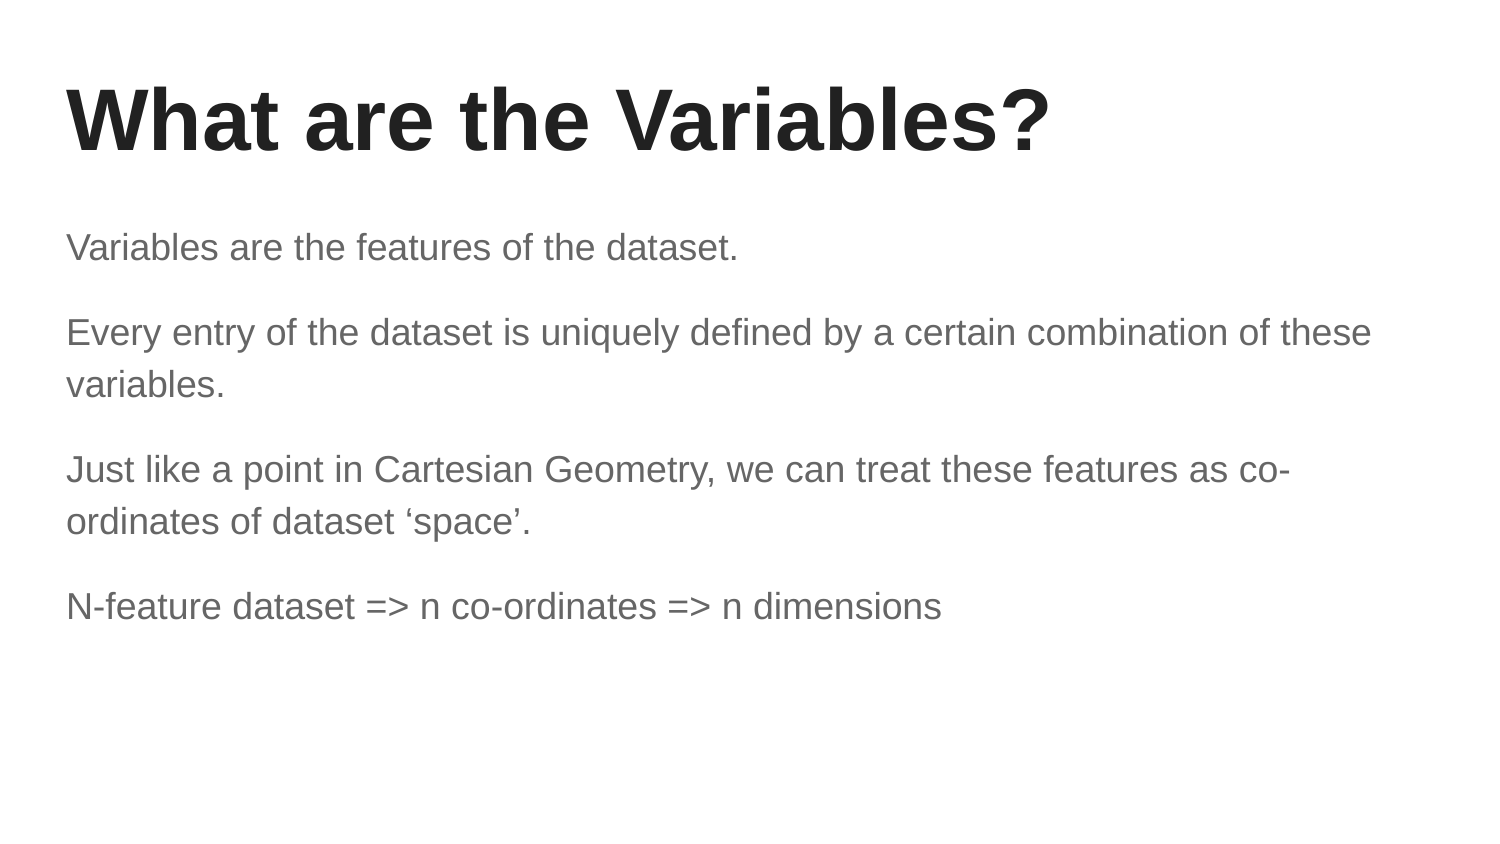

# What are the Variables?
Variables are the features of the dataset.
Every entry of the dataset is uniquely defined by a certain combination of these variables.
Just like a point in Cartesian Geometry, we can treat these features as co-ordinates of dataset ‘space’.
N-feature dataset => n co-ordinates => n dimensions